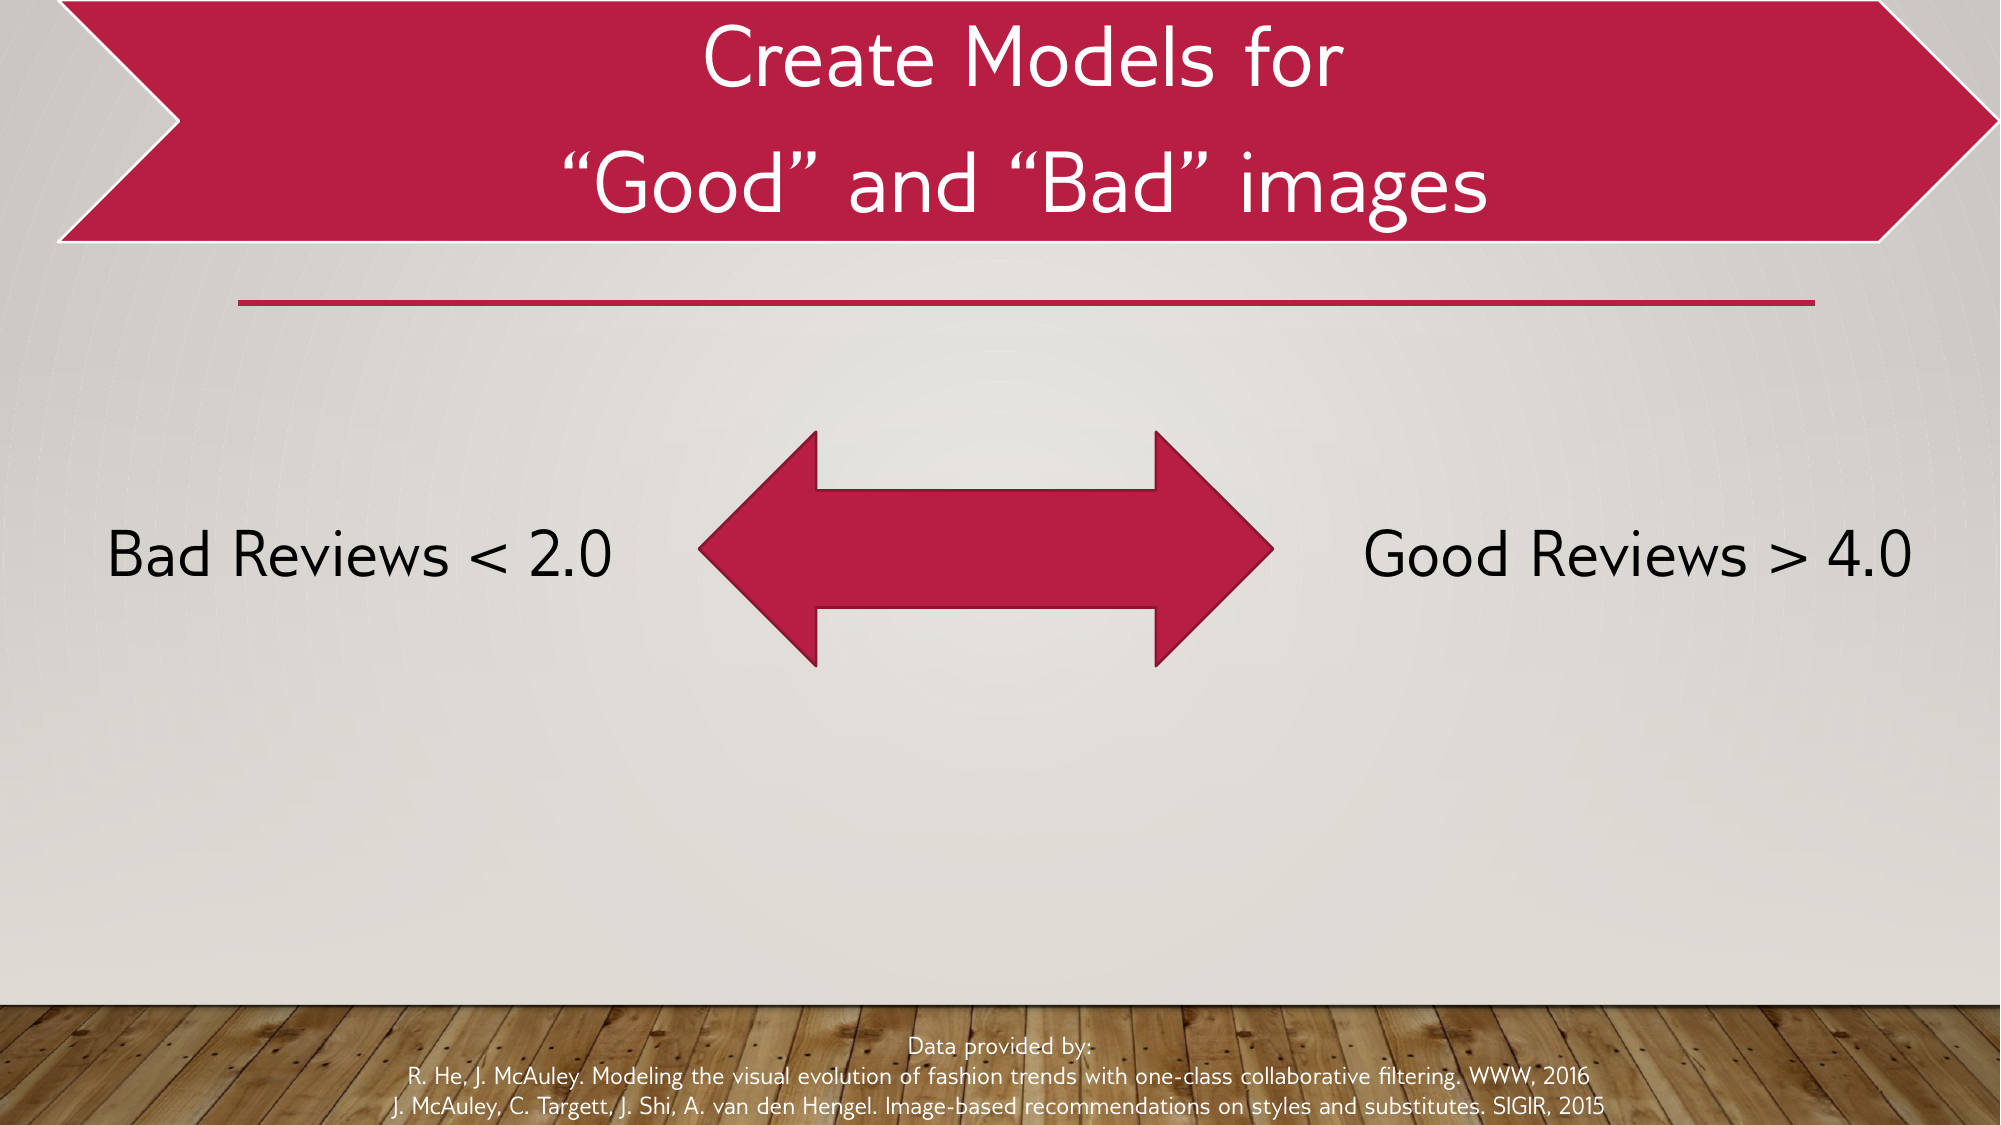

Create Models for
“Good” and “Bad” images

Good Reviews > 4.0
Bad Reviews < 2.0
Data provided by:
R. He, J. McAuley. Modeling the visual evolution of fashion trends with one-class collaborative filtering. WWW, 2016
J. McAuley, C. Targett, J. Shi, A. van den Hengel. Image-based recommendations on styles and substitutes. SIGIR, 2015